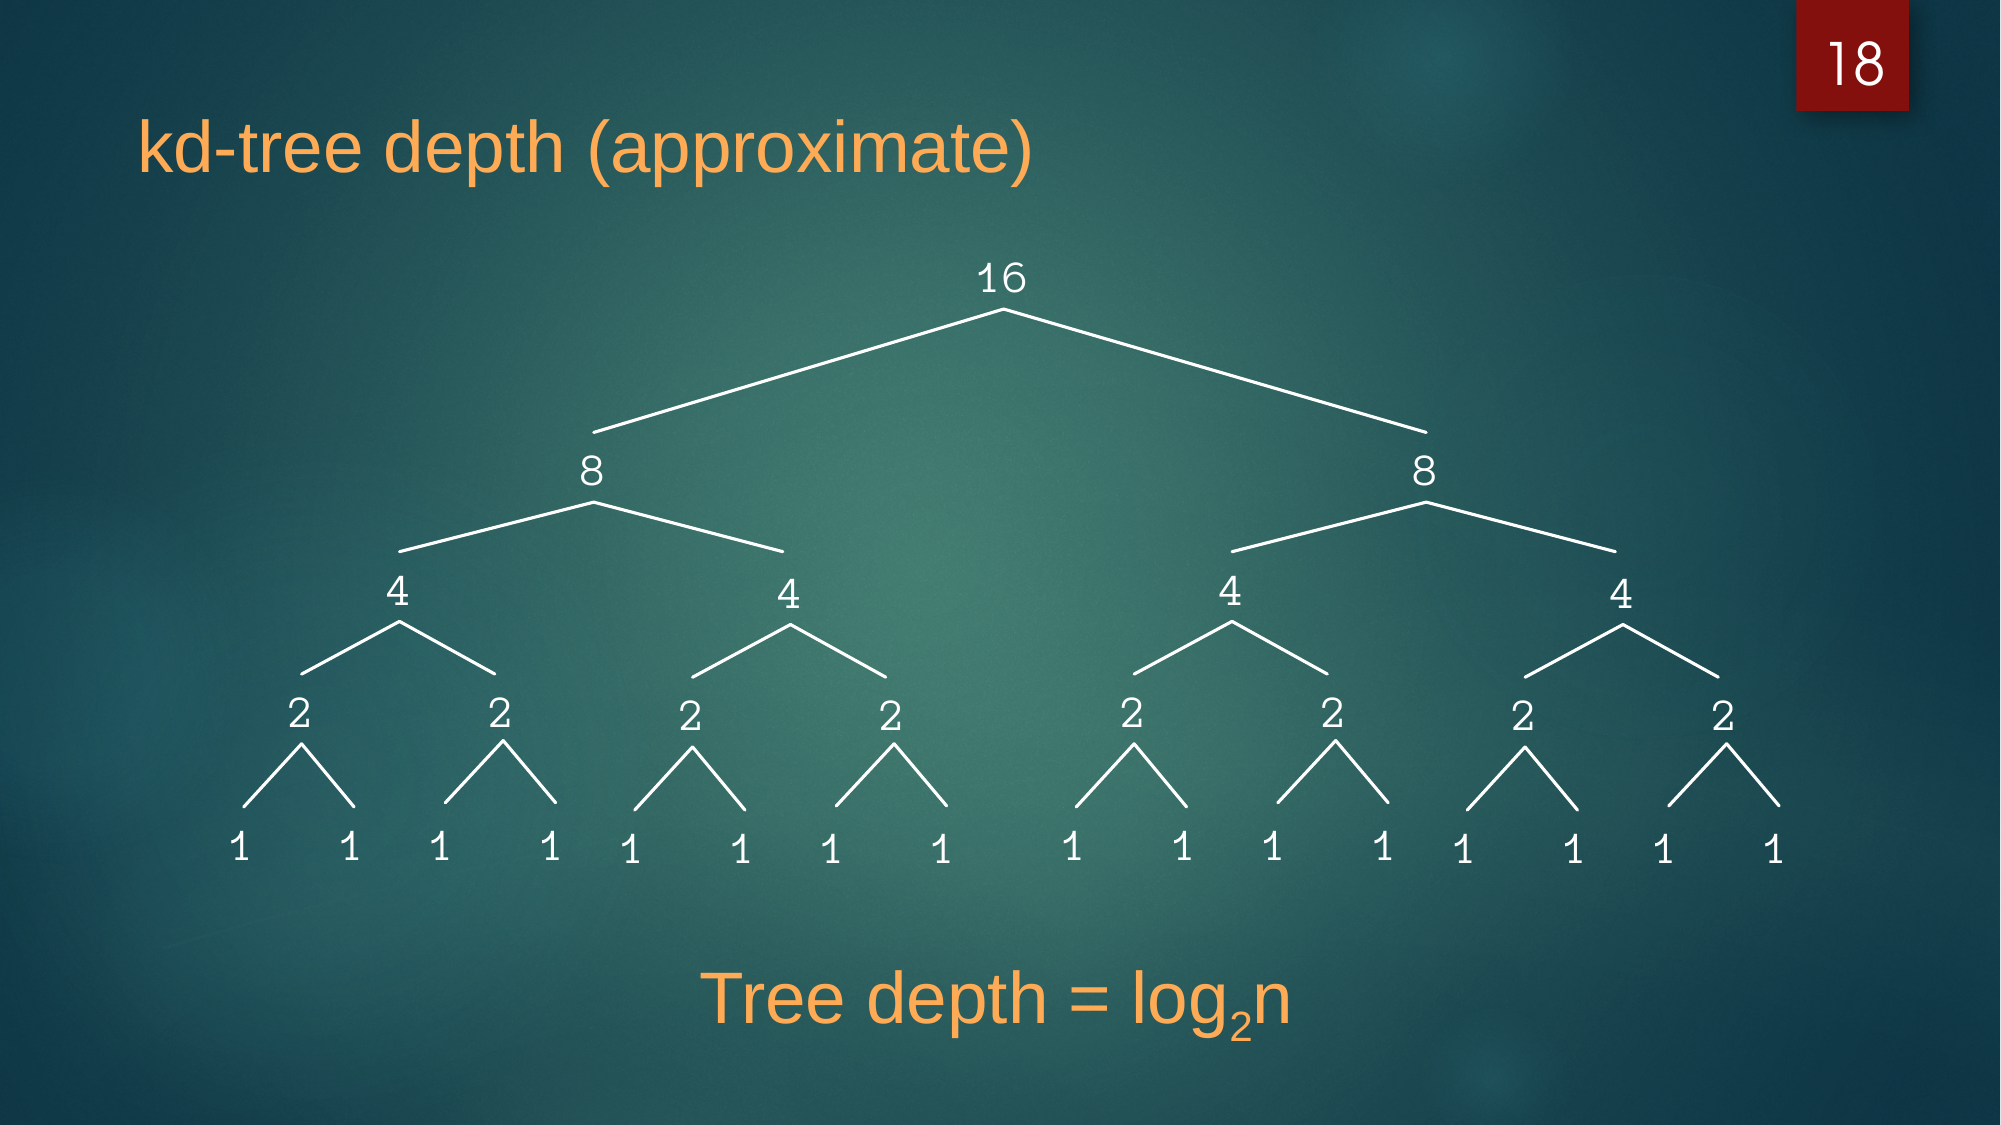

18
kd-tree depth (approximate)

16
8
8
4
4
4
4
2
2
2
2
2
2
2
2
1
1
1
1
1
1
1
1
1
1
1
1
1
1
1
1
Tree depth = log2n